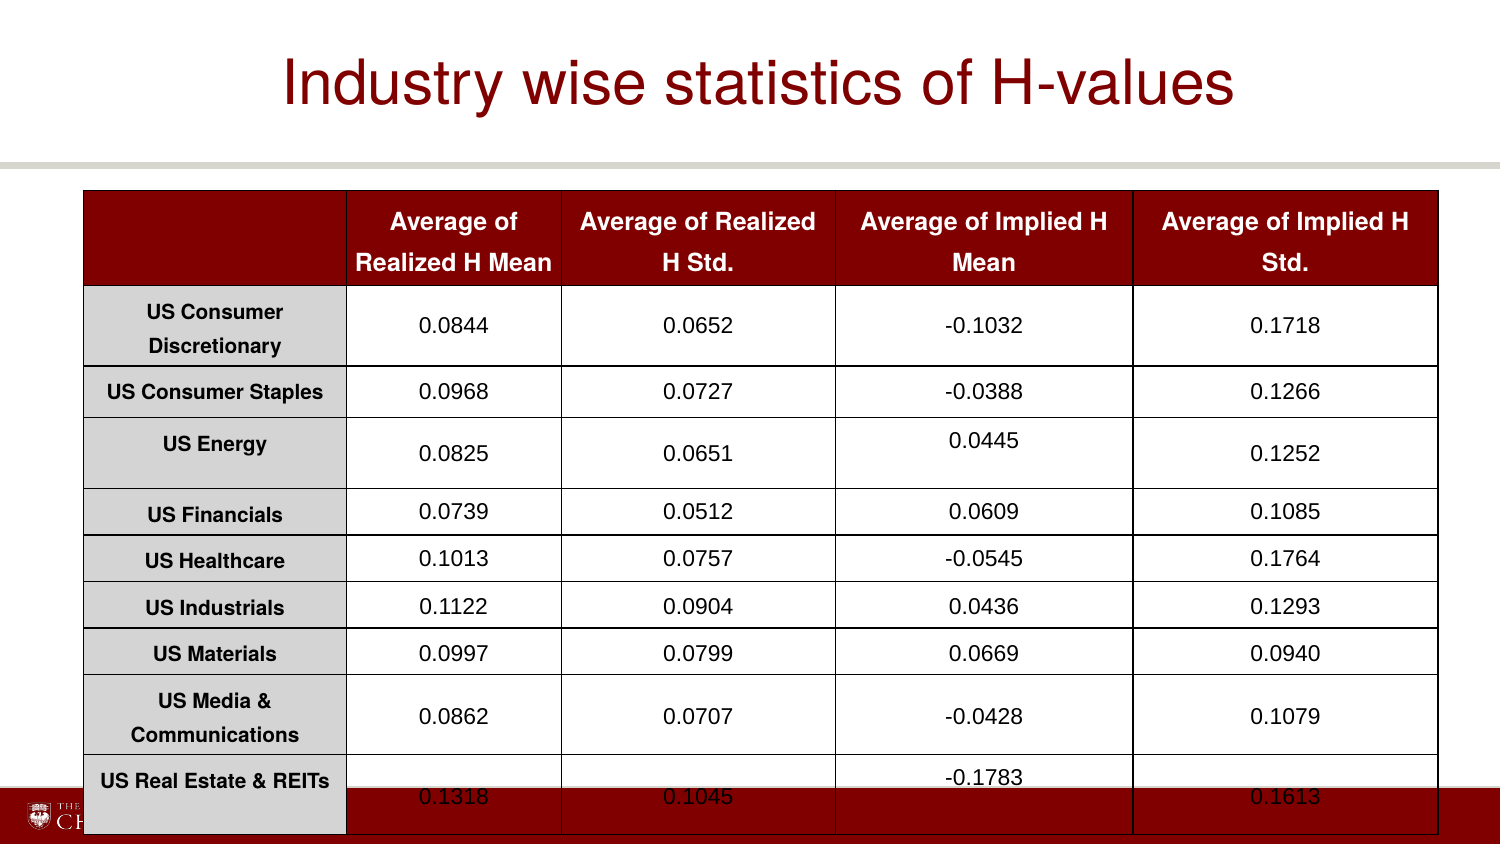

Industry wise statistics of H-values
|  | Average of Realized H Mean | Average of Realized H Std. | Average of Implied H Mean | Average of Implied H Std. |
| --- | --- | --- | --- | --- |
| US Consumer Discretionary | 0.0844 | 0.0652 | -0.1032 | 0.1718 |
| US Consumer Staples | 0.0968 | 0.0727 | -0.0388 | 0.1266 |
| US Energy | 0.0825 | 0.0651 | 0.0445 | 0.1252 |
| US Financials | 0.0739 | 0.0512 | 0.0609 | 0.1085 |
| US Healthcare | 0.1013 | 0.0757 | -0.0545 | 0.1764 |
| US Industrials | 0.1122 | 0.0904 | 0.0436 | 0.1293 |
| US Materials | 0.0997 | 0.0799 | 0.0669 | 0.0940 |
| US Media & Communications | 0.0862 | 0.0707 | -0.0428 | 0.1079 |
| US Real Estate & REITs | 0.1318 | 0.1045 | -0.1783 | 0.1613 |